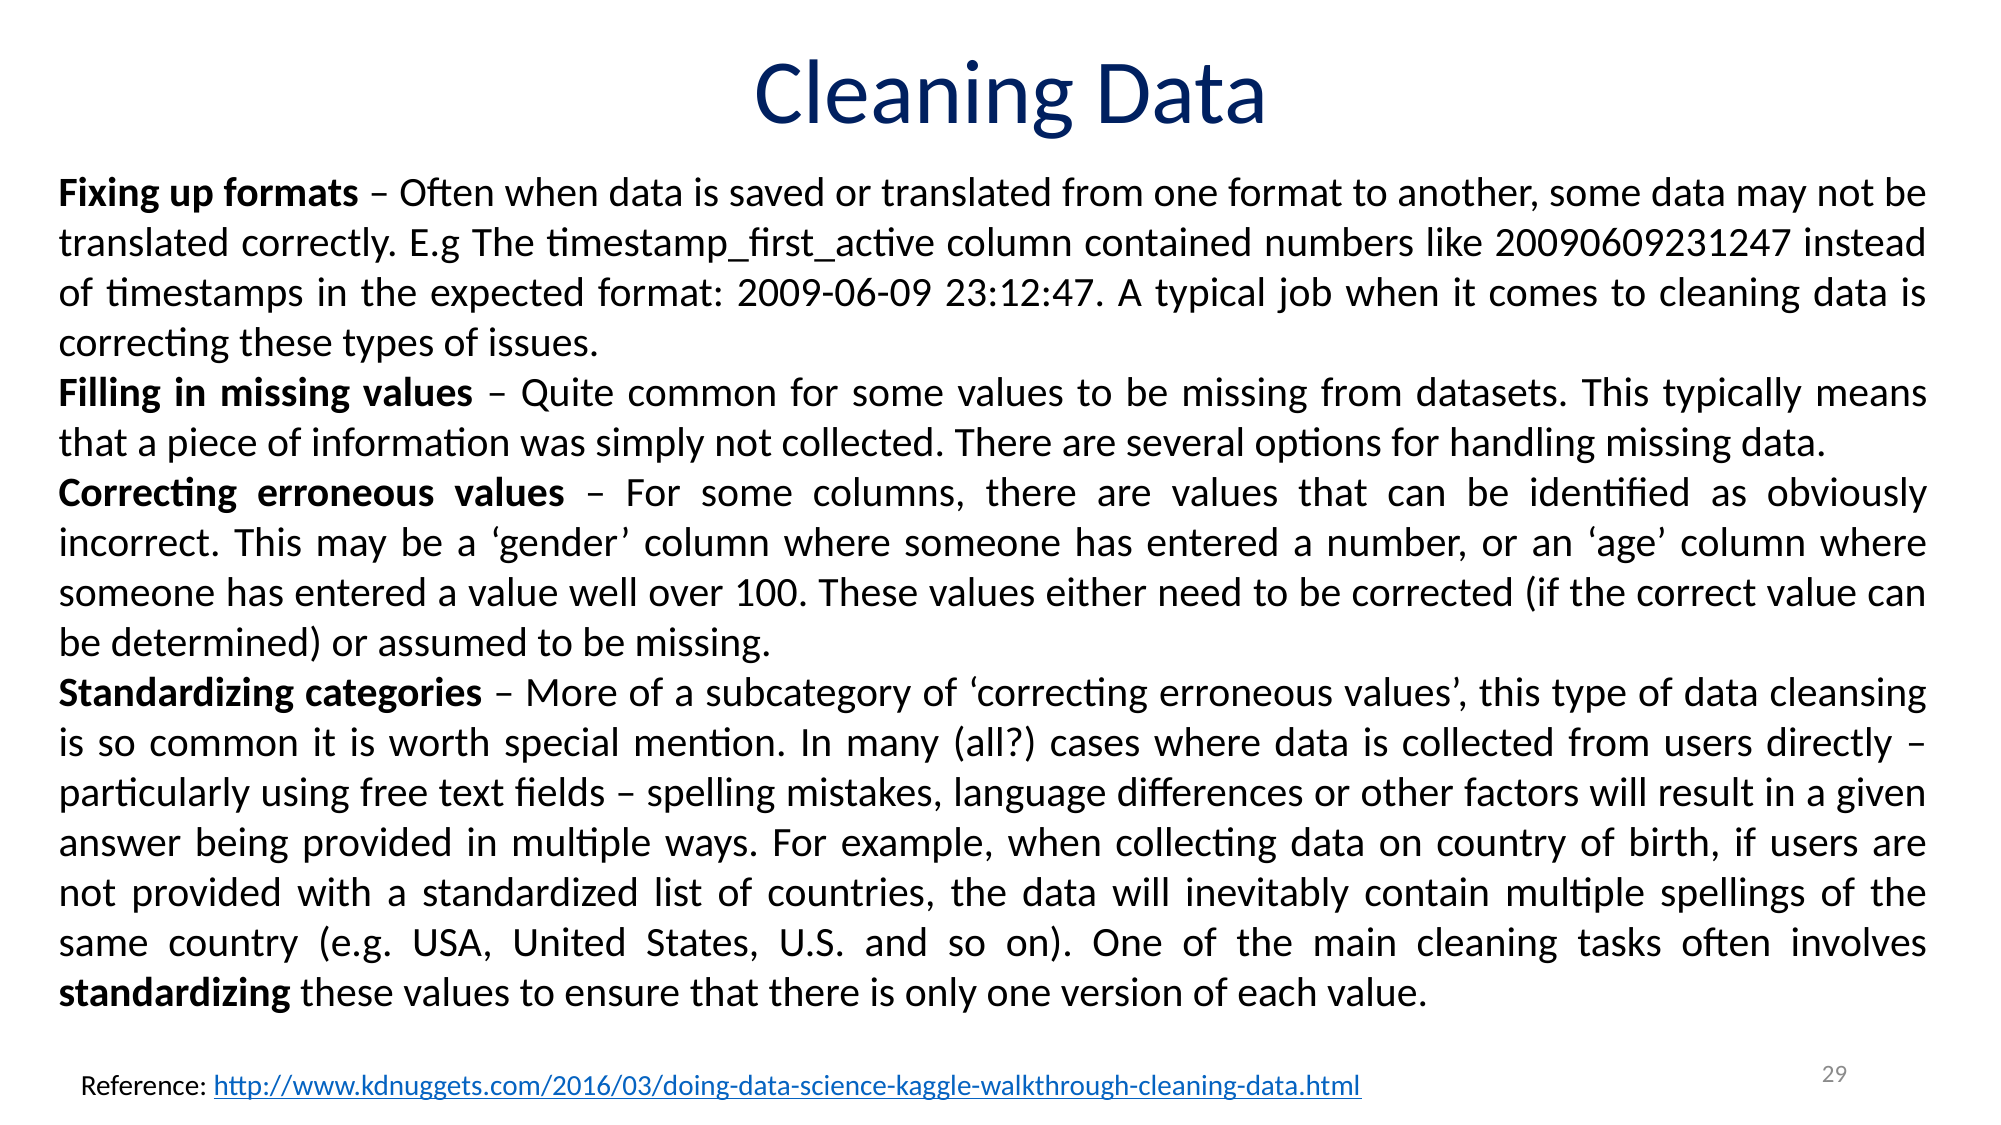

# Cleaning Data
Fixing up formats – Often when data is saved or translated from one format to another, some data may not be translated correctly. E.g The timestamp_first_active column contained numbers like 20090609231247 instead of timestamps in the expected format: 2009-06-09 23:12:47. A typical job when it comes to cleaning data is correcting these types of issues.
Filling in missing values – Quite common for some values to be missing from datasets. This typically means that a piece of information was simply not collected. There are several options for handling missing data.
Correcting erroneous values – For some columns, there are values that can be identified as obviously incorrect. This may be a ‘gender’ column where someone has entered a number, or an ‘age’ column where someone has entered a value well over 100. These values either need to be corrected (if the correct value can be determined) or assumed to be missing.
Standardizing categories – More of a subcategory of ‘correcting erroneous values’, this type of data cleansing is so common it is worth special mention. In many (all?) cases where data is collected from users directly – particularly using free text fields – spelling mistakes, language differences or other factors will result in a given answer being provided in multiple ways. For example, when collecting data on country of birth, if users are not provided with a standardized list of countries, the data will inevitably contain multiple spellings of the same country (e.g. USA, United States, U.S. and so on). One of the main cleaning tasks often involves standardizing these values to ensure that there is only one version of each value.
29
Reference: http://www.kdnuggets.com/2016/03/doing-data-science-kaggle-walkthrough-cleaning-data.html